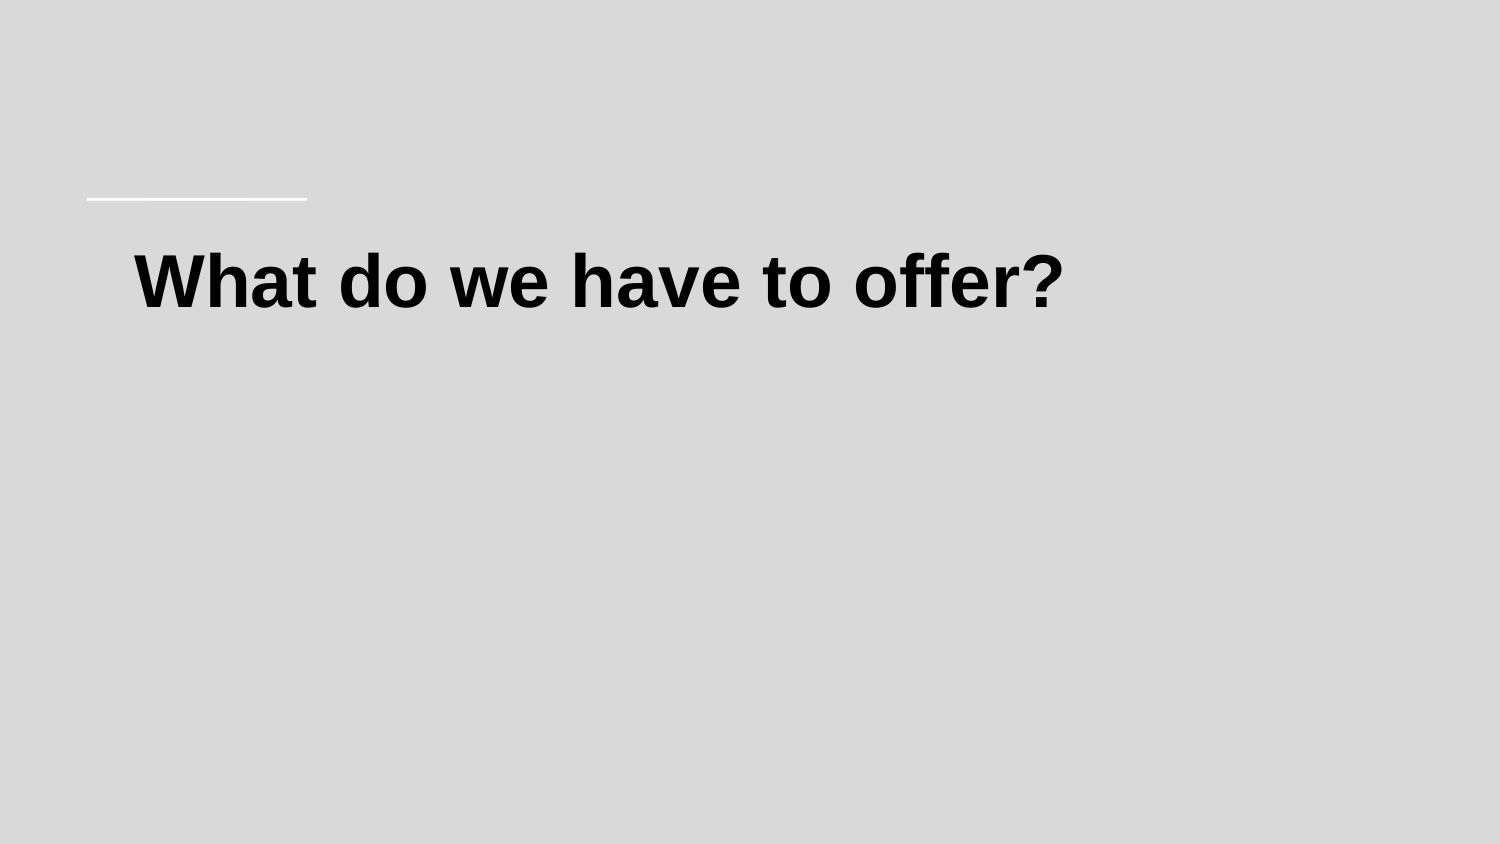

# What do we have to offer?